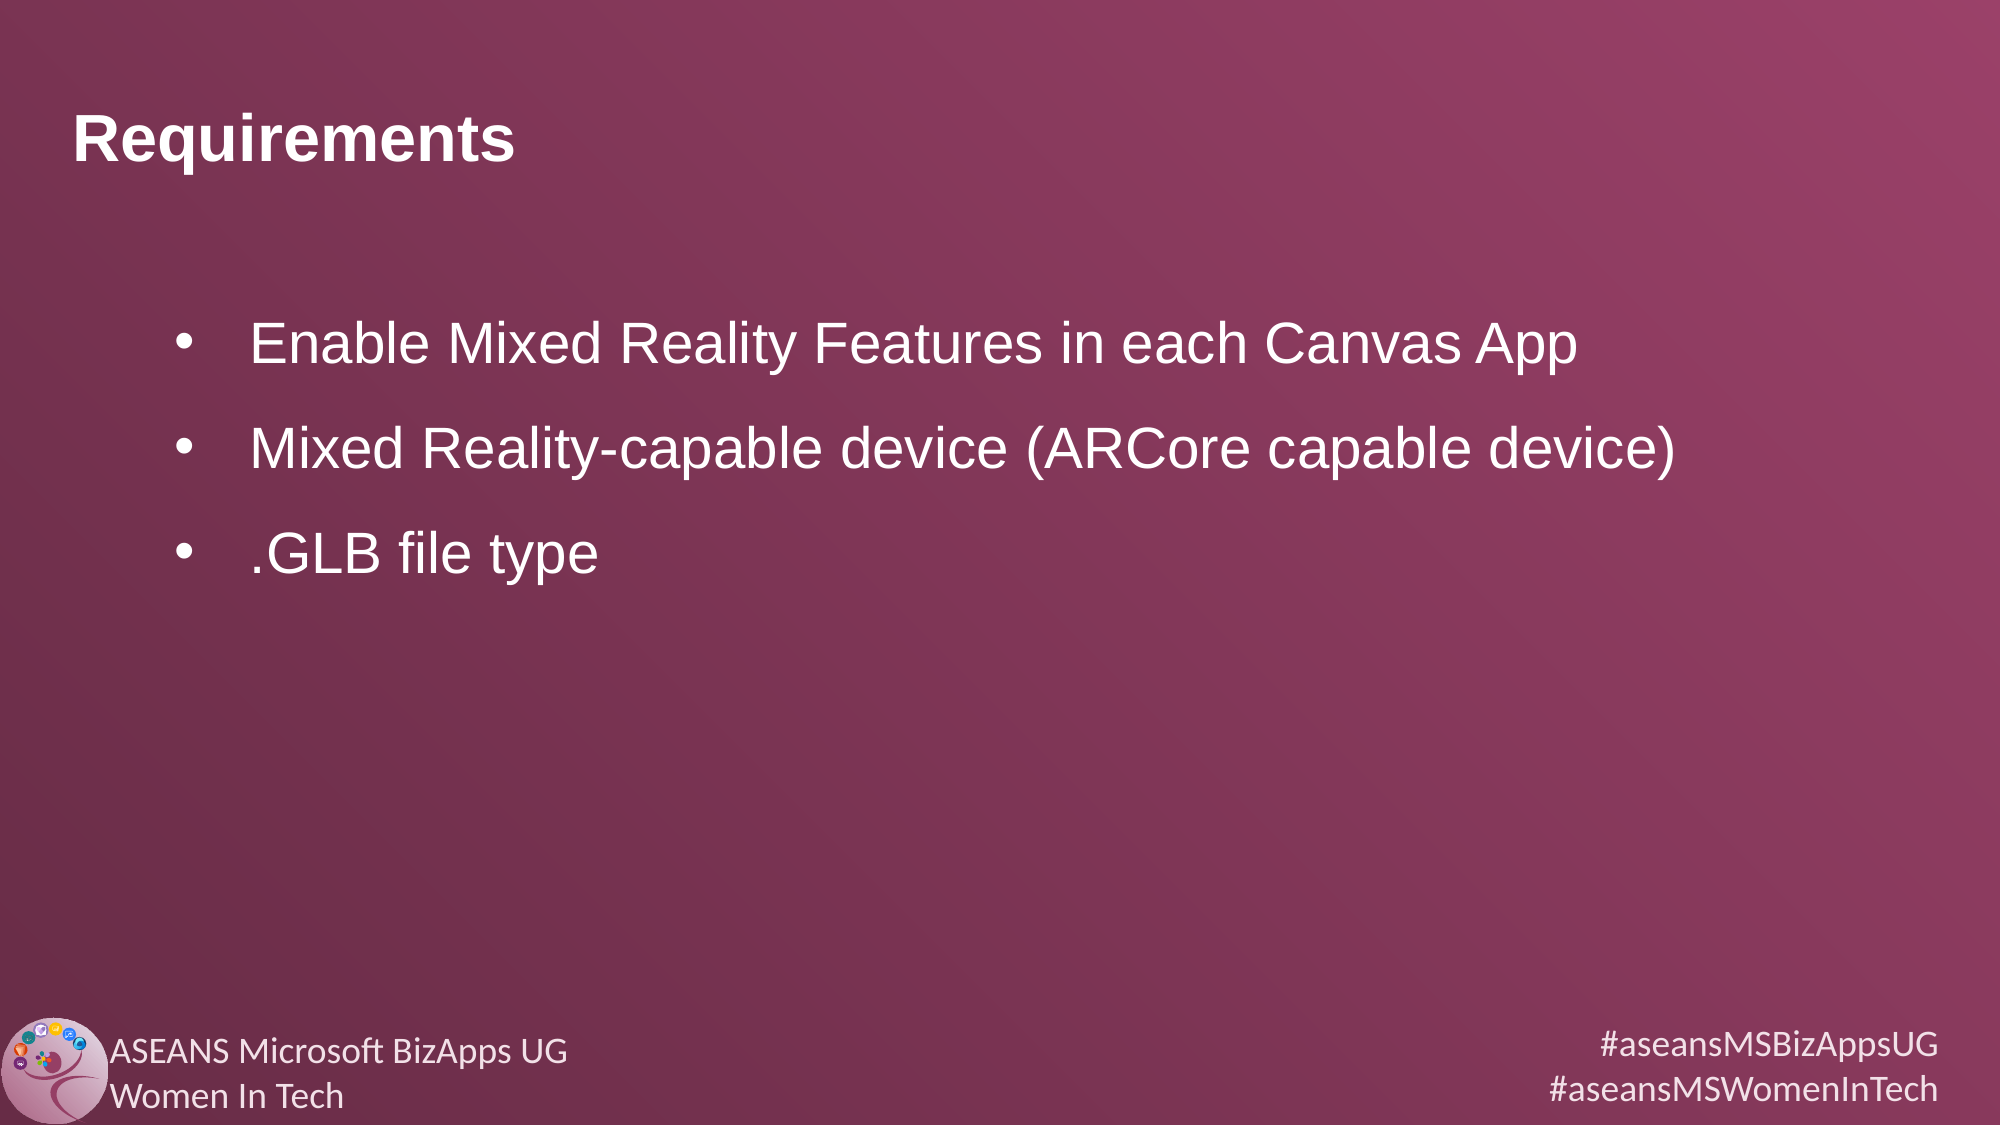

Requirements

Enable Mixed Reality Features in each Canvas App
Mixed Reality-capable device (ARCore capable device)
.GLB file type